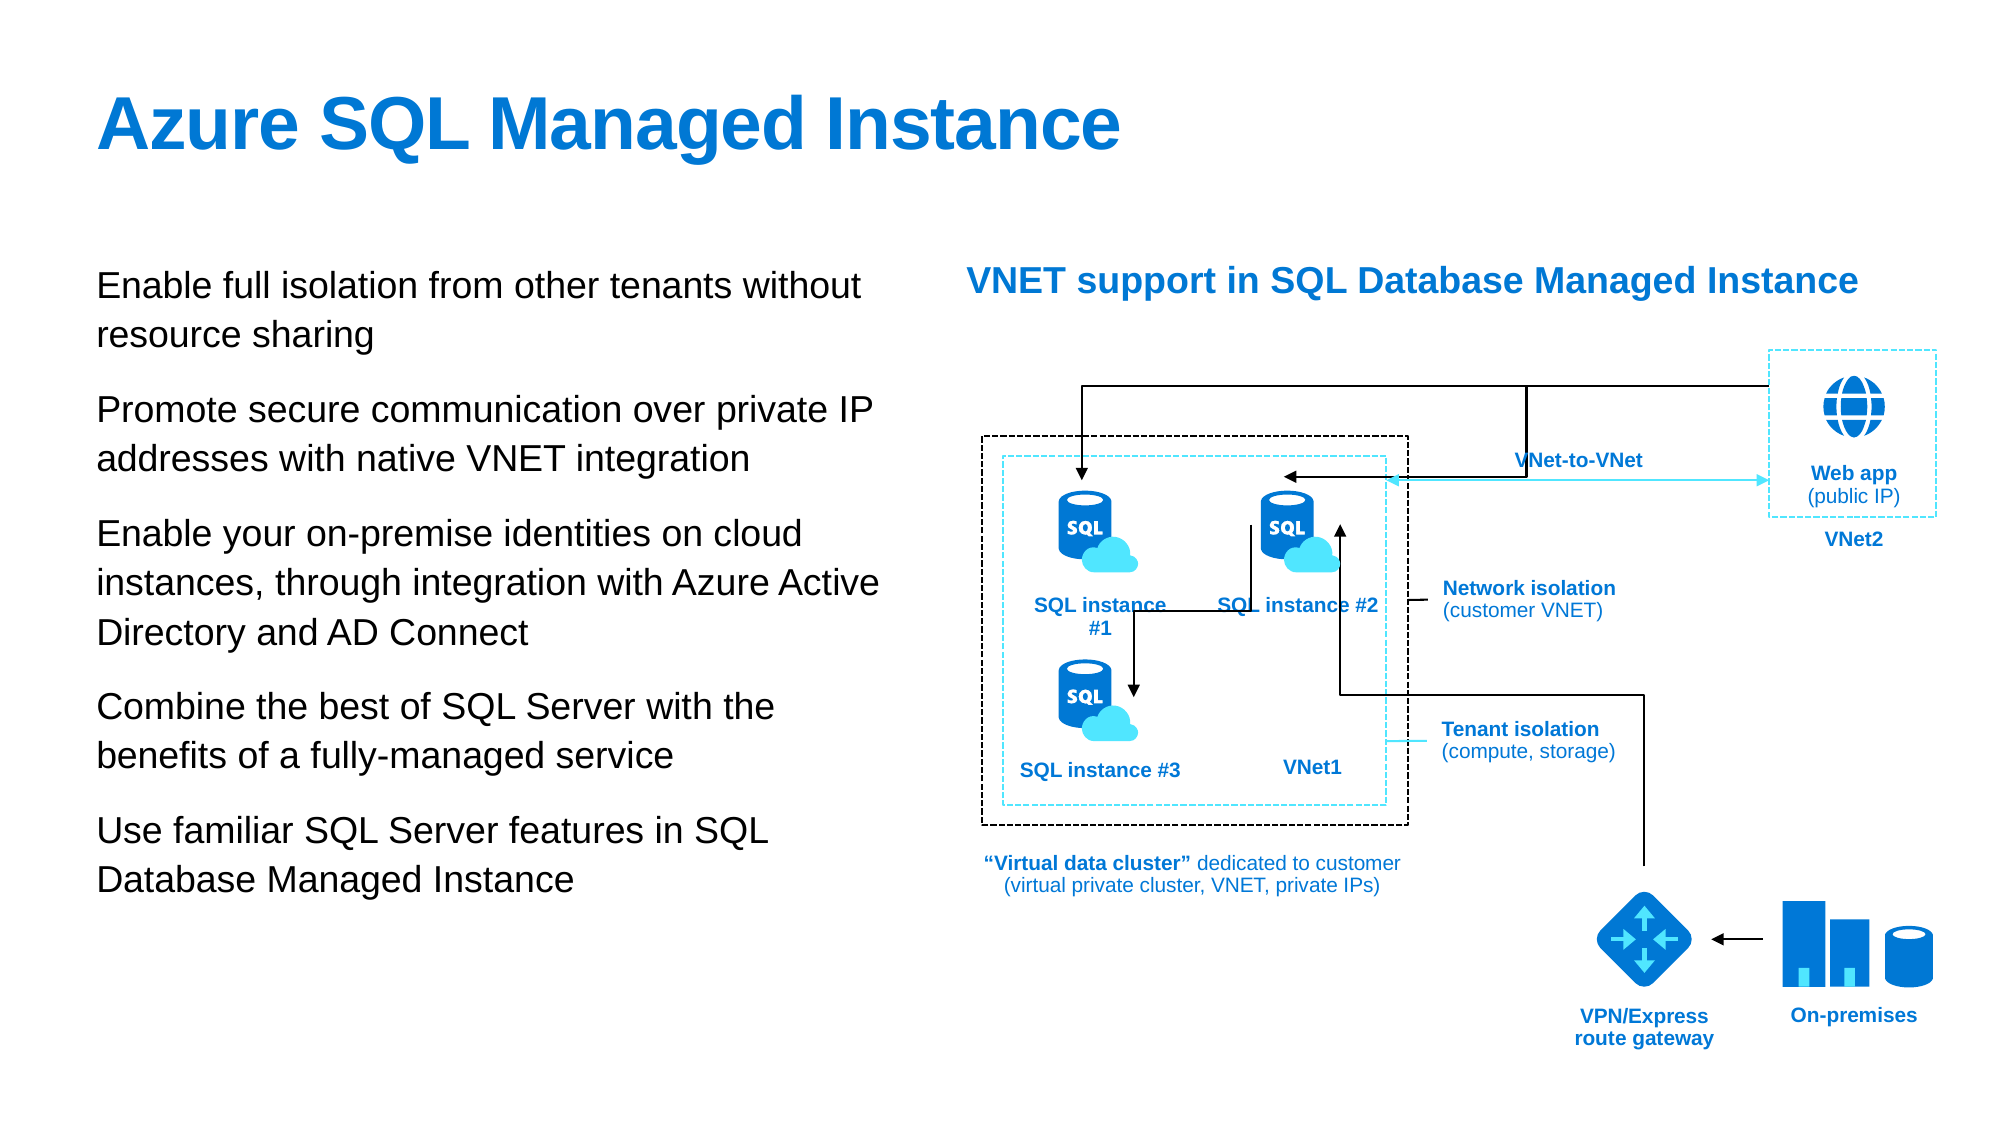

# Azure SQL Managed Instance
Enable full isolation from other tenants without resource sharing
Promote secure communication over private IP addresses with native VNET integration
Enable your on-premise identities on cloud instances, through integration with Azure Active Directory and AD Connect
Combine the best of SQL Server with the benefits of a fully-managed service
Use familiar SQL Server features in SQL Database Managed Instance

VNET support in SQL Database Managed Instance

VNet-to-VNet
Web app
(public IP)

VNet2
Network isolation
(customer VNET)
SQL instance #1
SQL instance #2

Tenant isolation
(compute, storage)
VNet1
SQL instance #3
“Virtual data cluster” dedicated to customer
(virtual private cluster, VNET, private IPs)

On-premises
VPN/Express route gateway